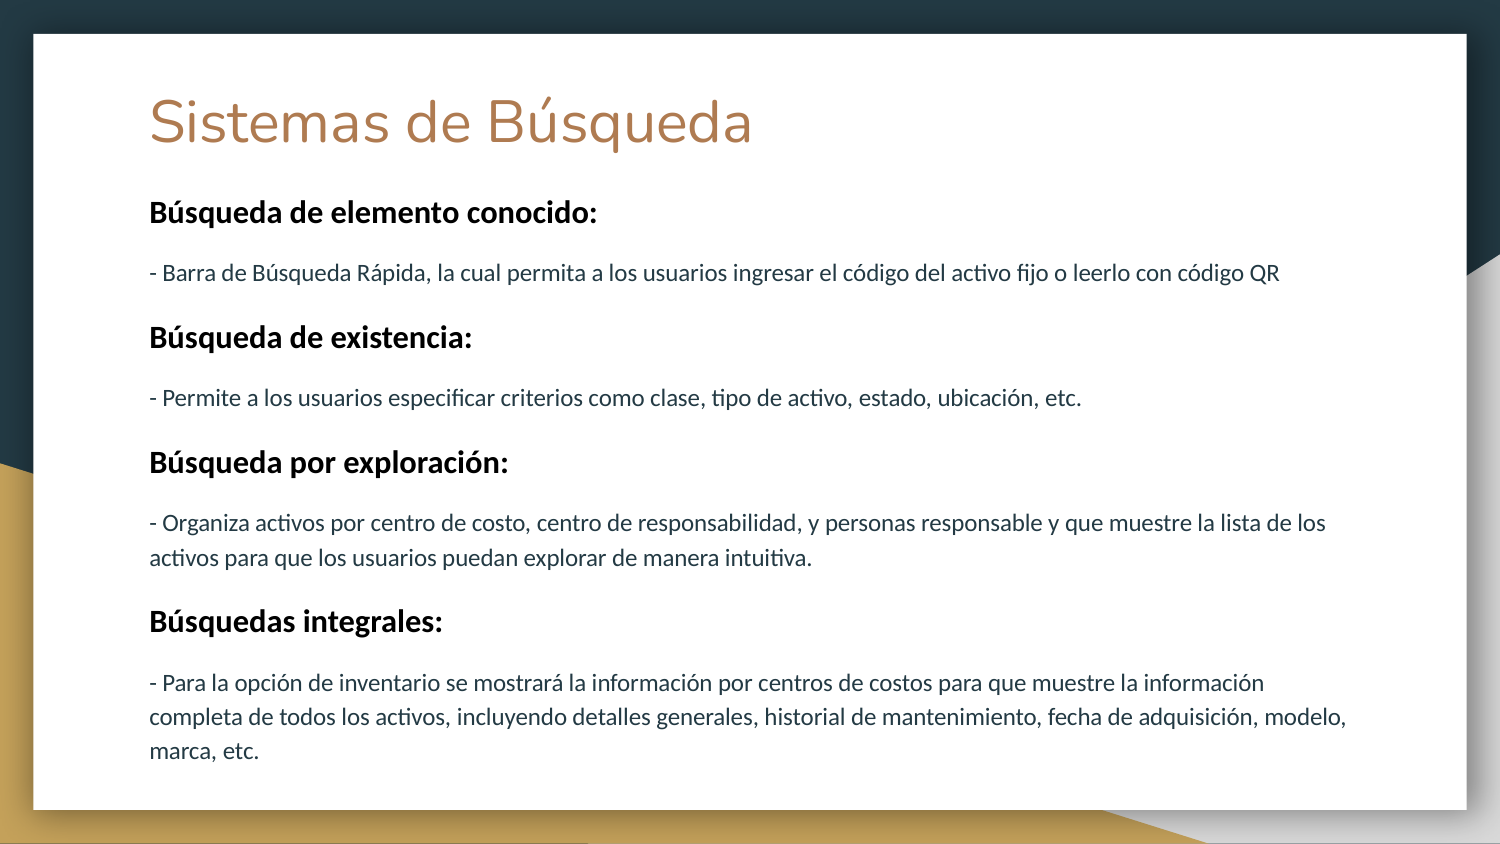

# Sistemas de Búsqueda
Búsqueda de elemento conocido:
- Barra de Búsqueda Rápida, la cual permita a los usuarios ingresar el código del activo fijo o leerlo con código QR
Búsqueda de existencia:
- Permite a los usuarios especificar criterios como clase, tipo de activo, estado, ubicación, etc.
Búsqueda por exploración:
- Organiza activos por centro de costo, centro de responsabilidad, y personas responsable y que muestre la lista de los activos para que los usuarios puedan explorar de manera intuitiva.
Búsquedas integrales:
- Para la opción de inventario se mostrará la información por centros de costos para que muestre la información completa de todos los activos, incluyendo detalles generales, historial de mantenimiento, fecha de adquisición, modelo, marca, etc.